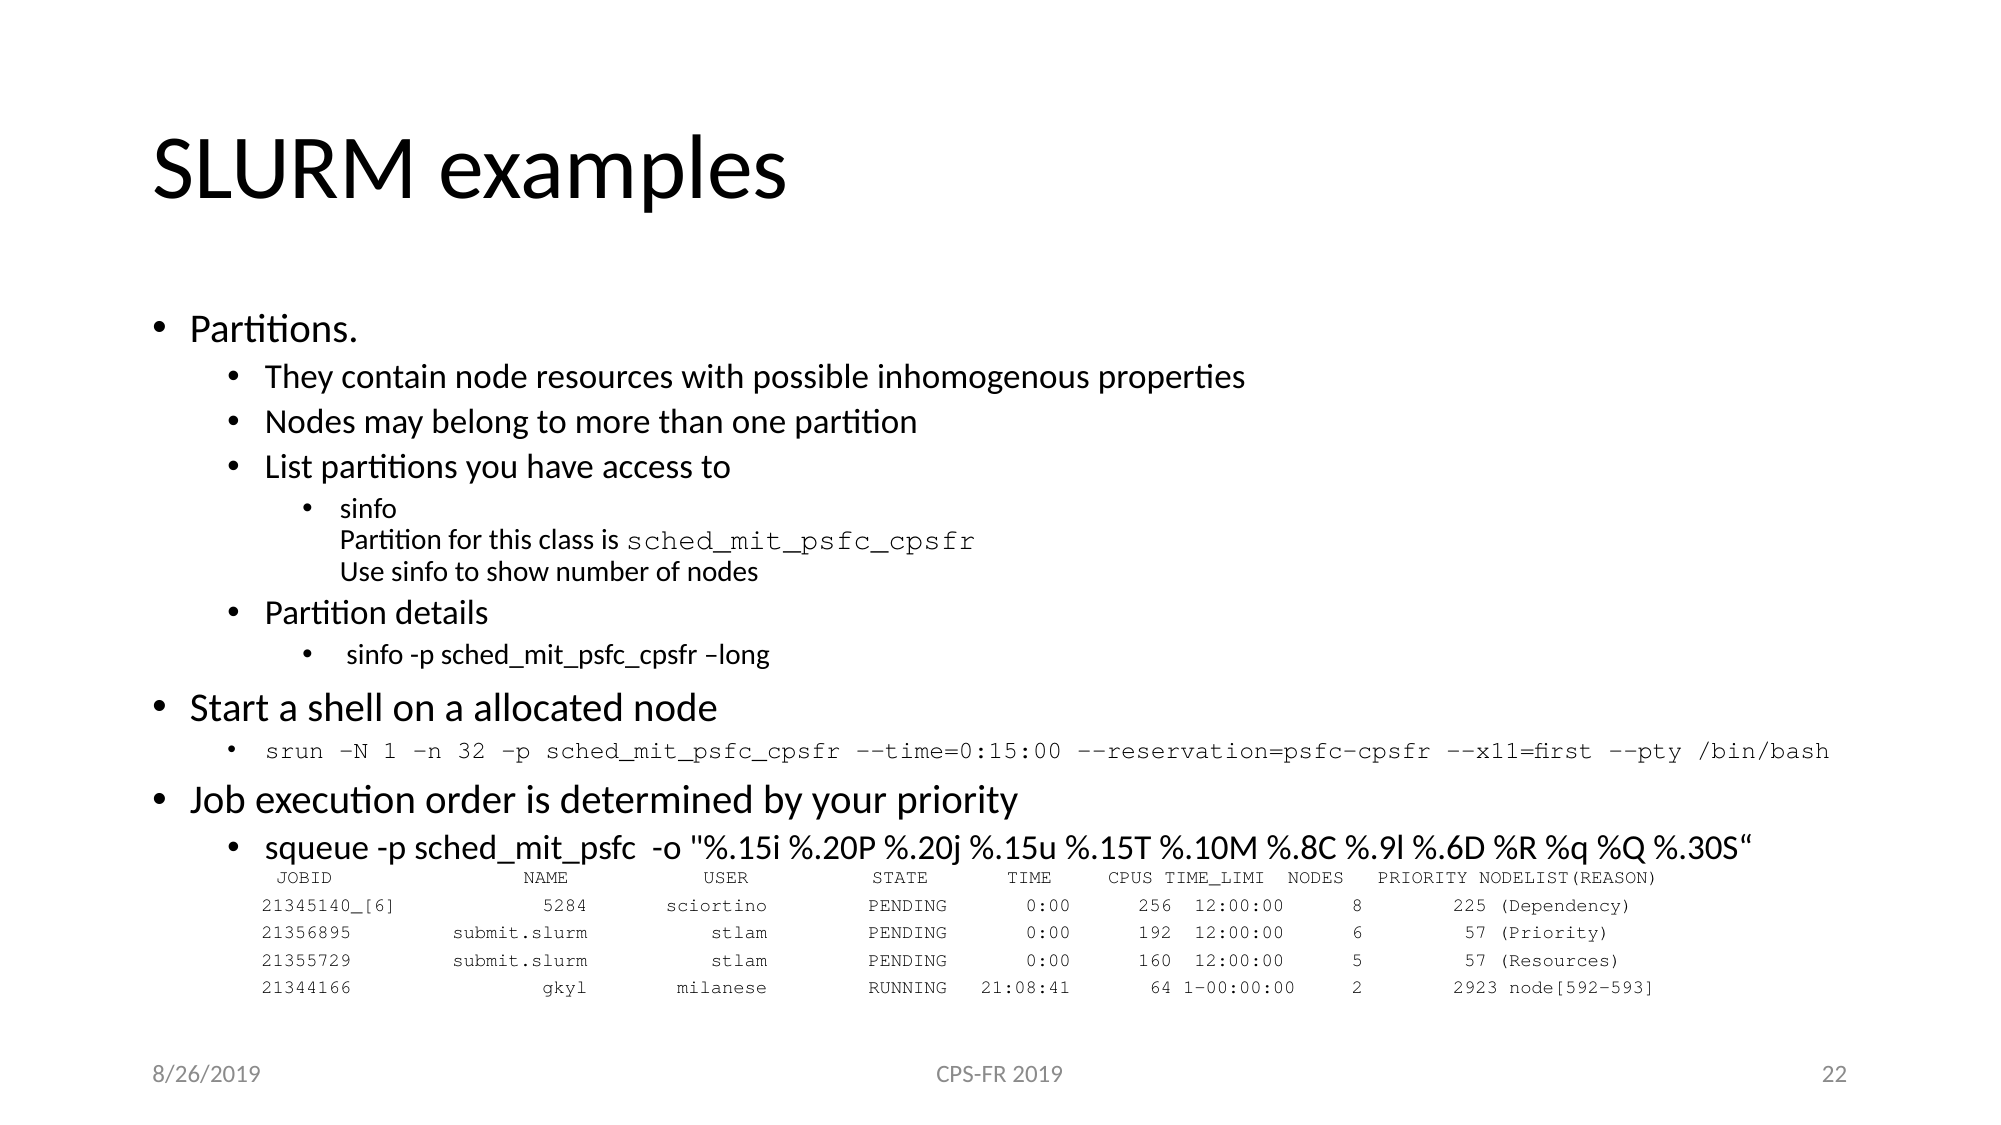

# SLURM examples
Partitions.
They contain node resources with possible inhomogenous properties
Nodes may belong to more than one partition
List partitions you have access to
sinfo
Partition for this class is sched_mit_psfc_cpsfr
Use sinfo to show number of nodes
Partition details
 sinfo -p sched_mit_psfc_cpsfr –long
Start a shell on a allocated node
srun -N 1 -n 32 -p sched_mit_psfc_cpsfr --time=0:15:00 --reservation=psfc-cpsfr –-x11=first --pty /bin/bash
Job execution order is determined by your priority
squeue -p sched_mit_psfc  -o "%.15i %.20P %.20j %.15u %.15T %.10M %.8C %.9l %.6D %R %q %Q %.30S“
 JOBID                 NAME            USER           STATE       TIME     CPUS TIME_LIMI  NODES   PRIORITY NODELIST(REASON)
   21345140_[6]             5284       sciortino         PENDING       0:00      256  12:00:00      8        225 (Dependency)
   21356895         submit.slurm           stlam         PENDING       0:00      192  12:00:00      6         57 (Priority)
   21355729         submit.slurm           stlam         PENDING       0:00      160  12:00:00      5         57 (Resources)
   21344166                 gkyl        milanese         RUNNING   21:08:41       64 1-00:00:00     2        2923 node[592-593]
8/26/2019
CPS-FR 2019
22